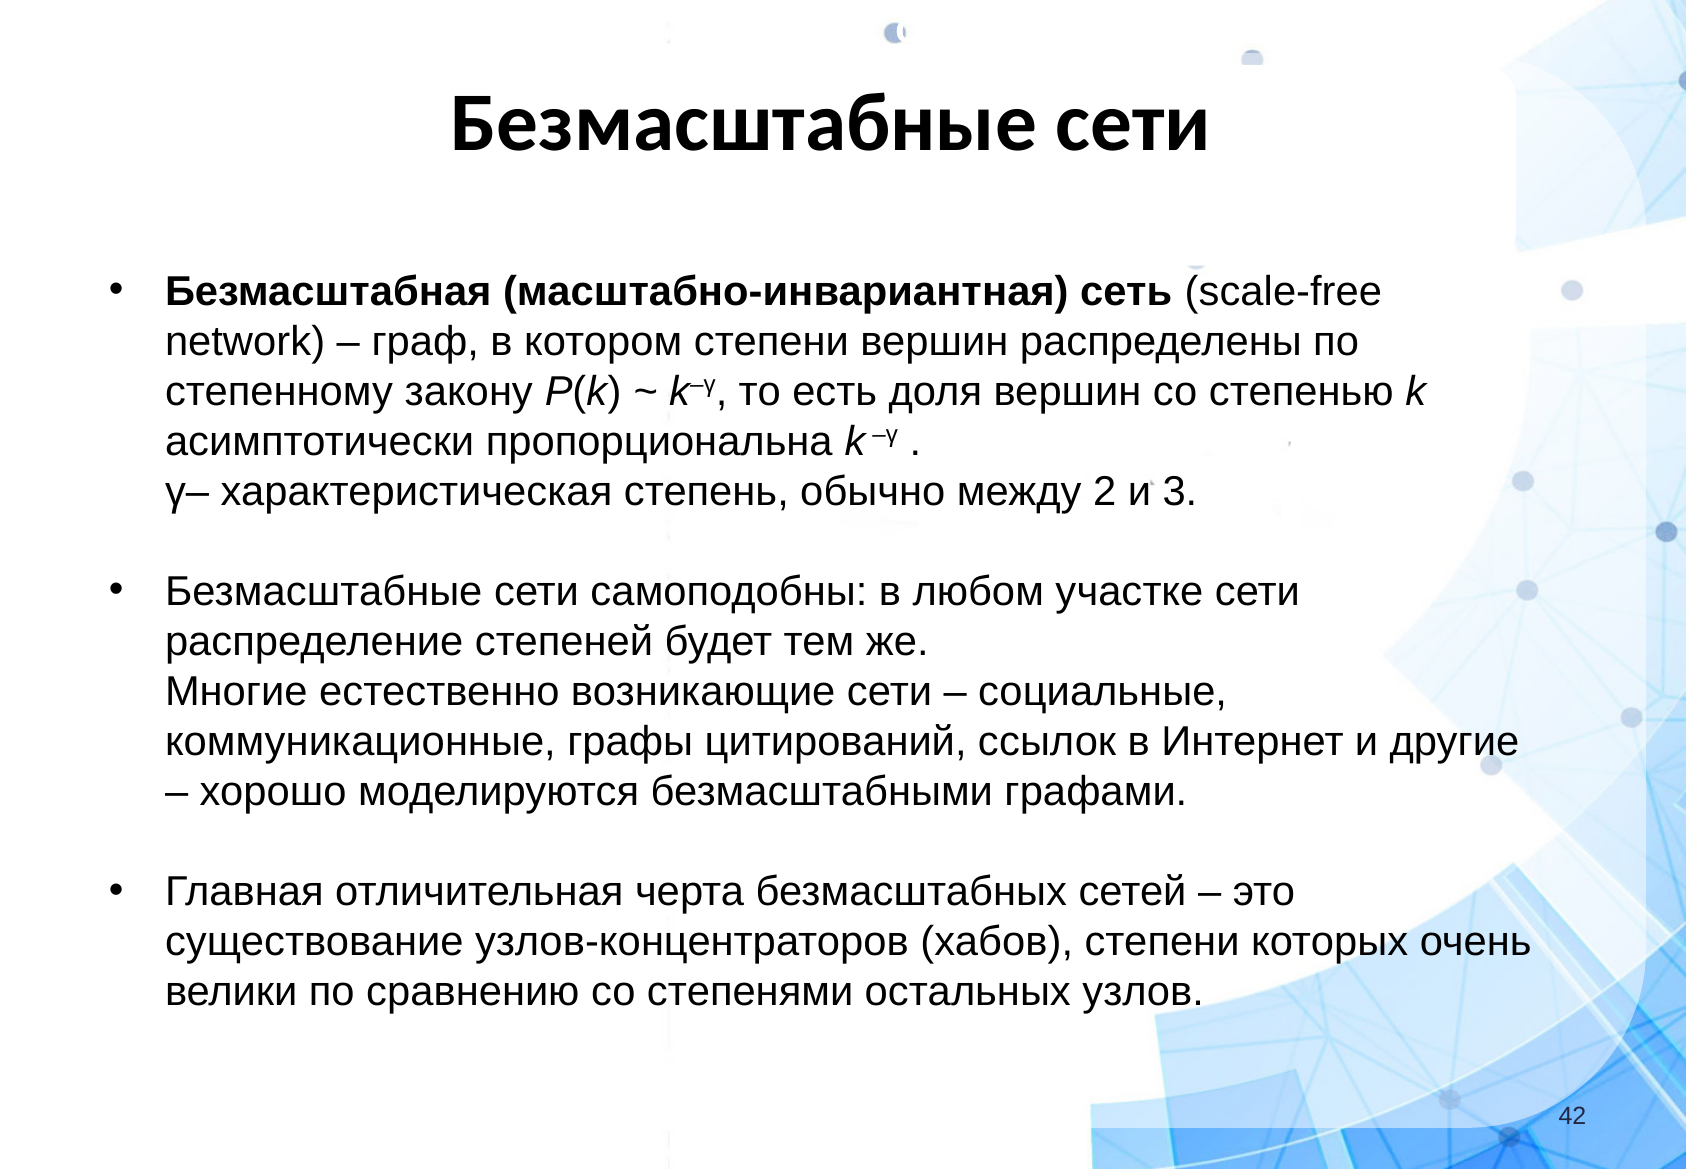

Сложные сети

# Безмасштабные сети

Безмасштабная (масштабно-инвариантная) сеть (scale-free
network) – граф, в котором степени вершин распределены по
степенному закону P(k) ~ k–γ, то есть доля вершин со степенью k
асимптотически пропорциональна k –γ .
γ– характеристическая степень, обычно между 2 и 3.
Безмасштабные сети самоподобны: в любом участке сети распределение степеней будет тем же.
Многие естественно возникающие сети – социальные, коммуникационные, графы цитирований, ссылок в Интернет и другие
– хорошо моделируются безмасштабными графами.

Главная отличительная черта безмасштабных сетей – это существование узлов-концентраторов (хабов), степени которых очень
велики по сравнению со степенями остальных узлов.
42